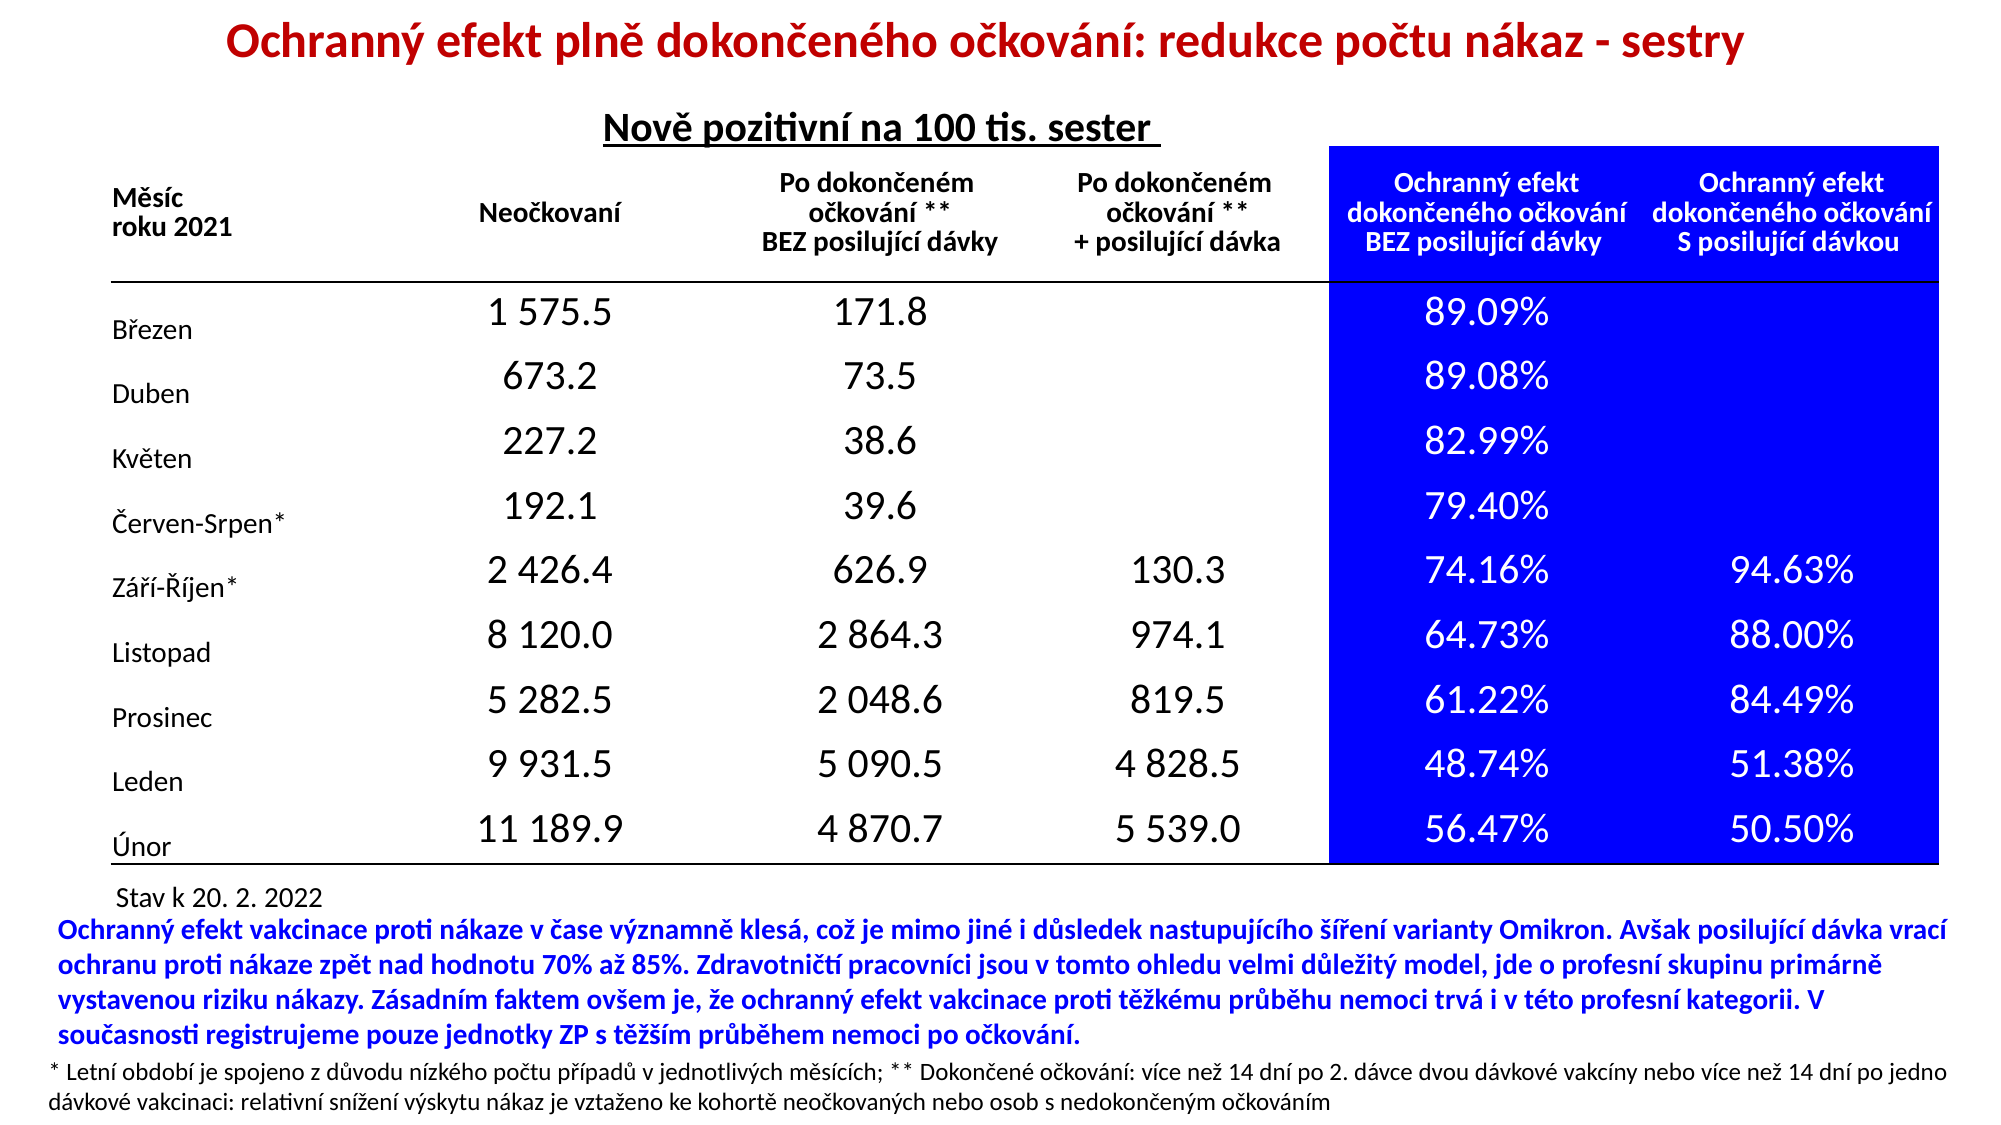

Ochranný efekt plně dokončeného očkování: redukce počtu nákaz - sestry
|  |  |  |  |  |  |
| --- | --- | --- | --- | --- | --- |
| Měsíc roku 2021 | Neočkovaní | Po dokončeném očkování \*\* BEZ posilující dávky | Po dokončeném očkování \*\* + posilující dávka | Ochranný efekt dokončeného očkování BEZ posilující dávky | Ochranný efekt dokončeného očkování S posilující dávkou |
| Březen | 1 575.5 | 171.8 |  | 89.09% |  |
| Duben | 673.2 | 73.5 |  | 89.08% |  |
| Květen | 227.2 | 38.6 |  | 82.99% |  |
| Červen-Srpen\* | 192.1 | 39.6 |  | 79.40% |  |
| Září-Říjen\* | 2 426.4 | 626.9 | 130.3 | 74.16% | 94.63% |
| Listopad | 8 120.0 | 2 864.3 | 974.1 | 64.73% | 88.00% |
| Prosinec | 5 282.5 | 2 048.6 | 819.5 | 61.22% | 84.49% |
| Leden | 9 931.5 | 5 090.5 | 4 828.5 | 48.74% | 51.38% |
| Únor | 11 189.9 | 4 870.7 | 5 539.0 | 56.47% | 50.50% |
Nově pozitivní na 100 tis. sester
Stav k 20. 2. 2022
Ochranný efekt vakcinace proti nákaze v čase významně klesá, což je mimo jiné i důsledek nastupujícího šíření varianty Omikron. Avšak posilující dávka vrací ochranu proti nákaze zpět nad hodnotu 70% až 85%. Zdravotničtí pracovníci jsou v tomto ohledu velmi důležitý model, jde o profesní skupinu primárně vystavenou riziku nákazy. Zásadním faktem ovšem je, že ochranný efekt vakcinace proti těžkému průběhu nemoci trvá i v této profesní kategorii. V současnosti registrujeme pouze jednotky ZP s těžším průběhem nemoci po očkování.
* Letní období je spojeno z důvodu nízkého počtu případů v jednotlivých měsících; ** Dokončené očkování: více než 14 dní po 2. dávce dvou dávkové vakcíny nebo více než 14 dní po jedno dávkové vakcinaci: relativní snížení výskytu nákaz je vztaženo ke kohortě neočkovaných nebo osob s nedokončeným očkováním